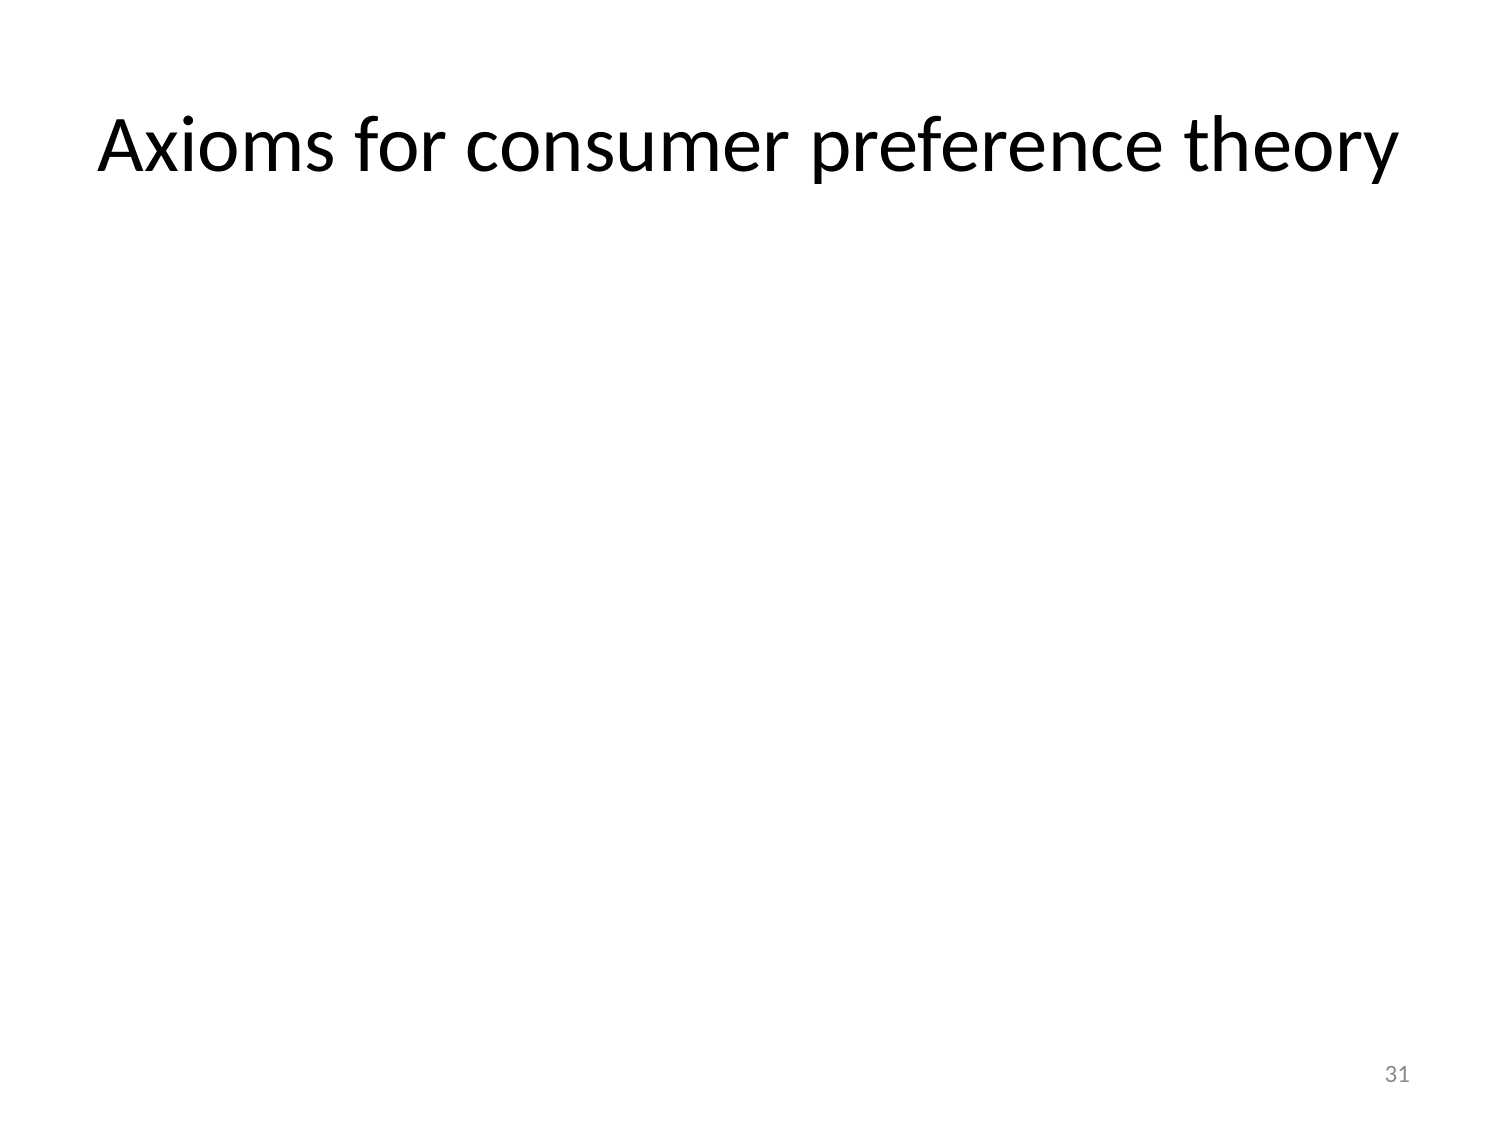

# Axioms for consumer preference theory

31